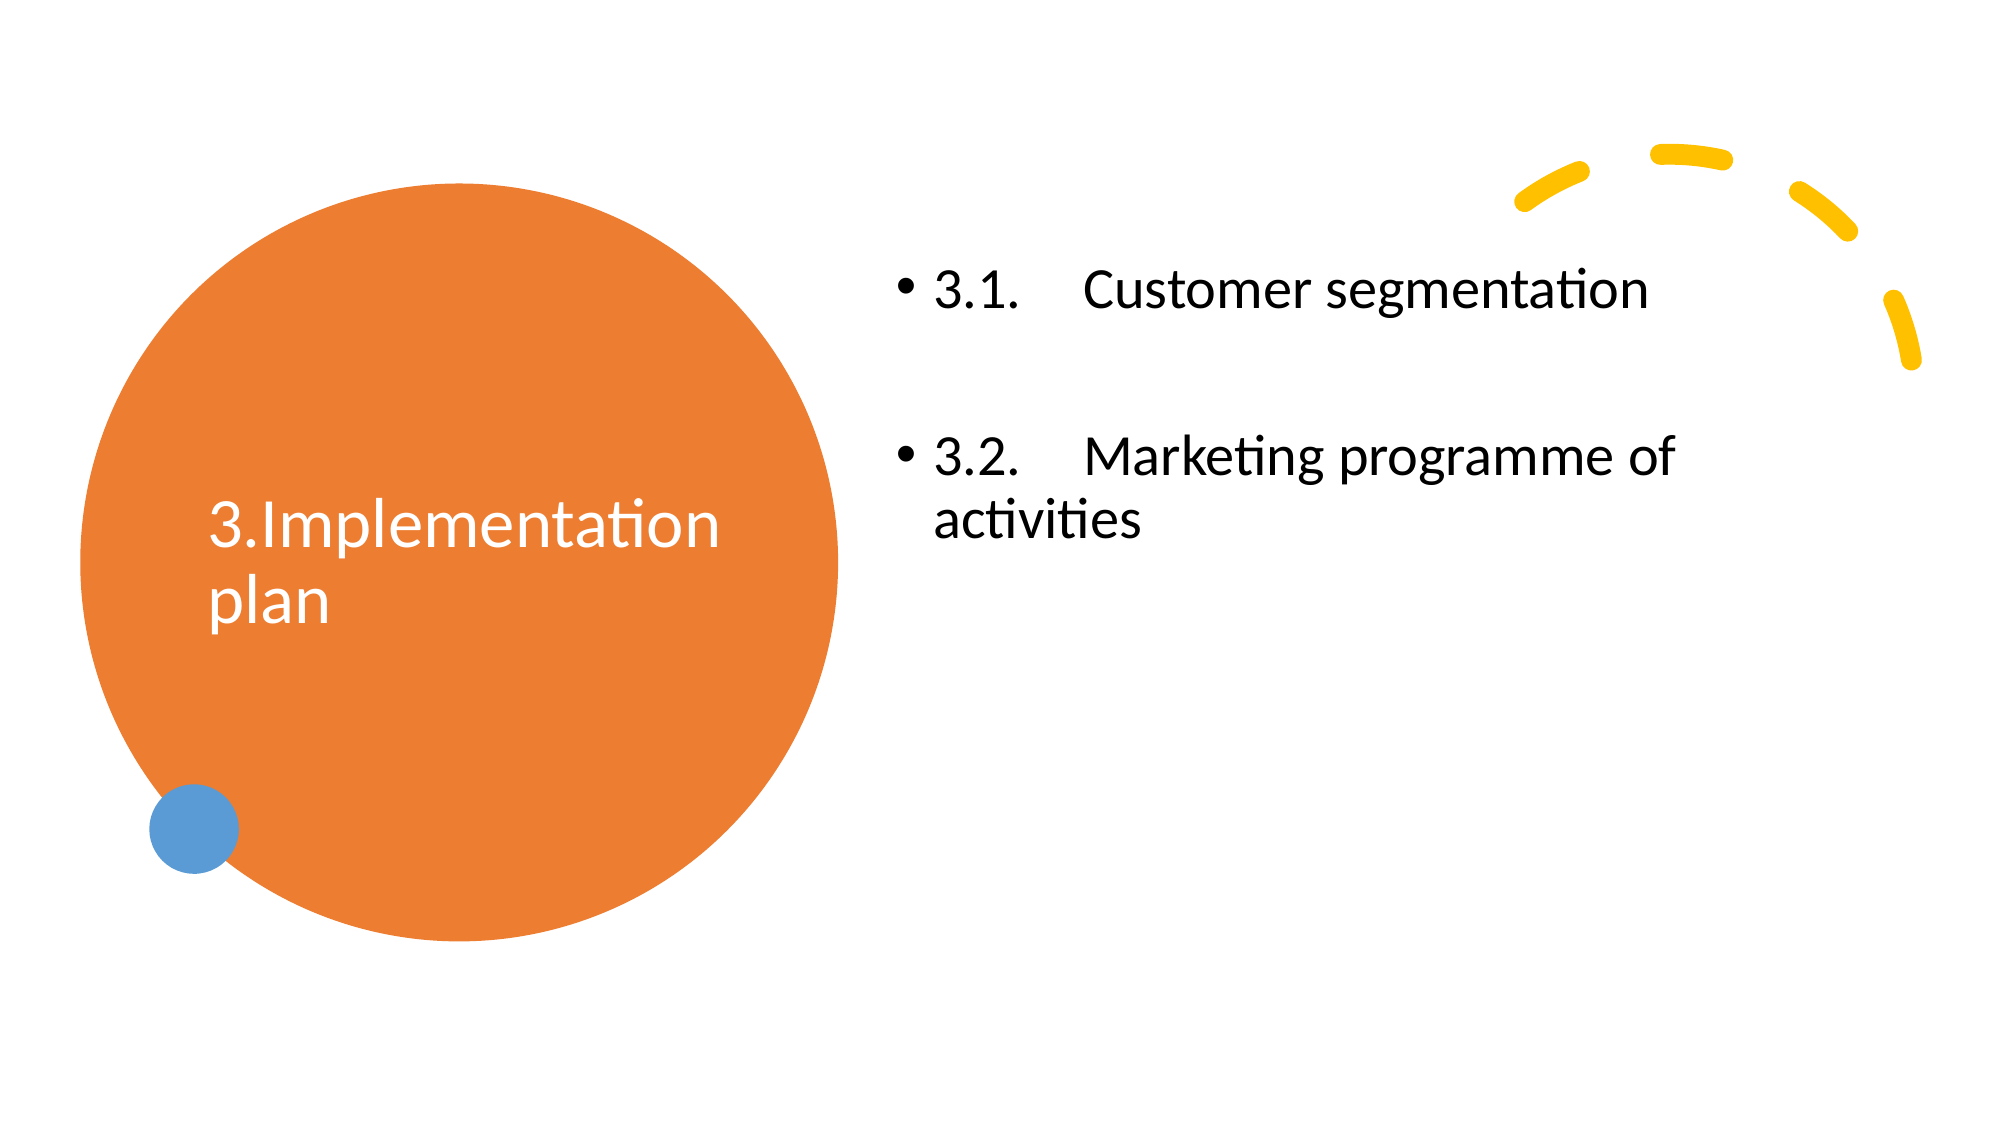

# 3.Implementation plan
3.1.	Customer segmentation

3.2.	Marketing programme of activities